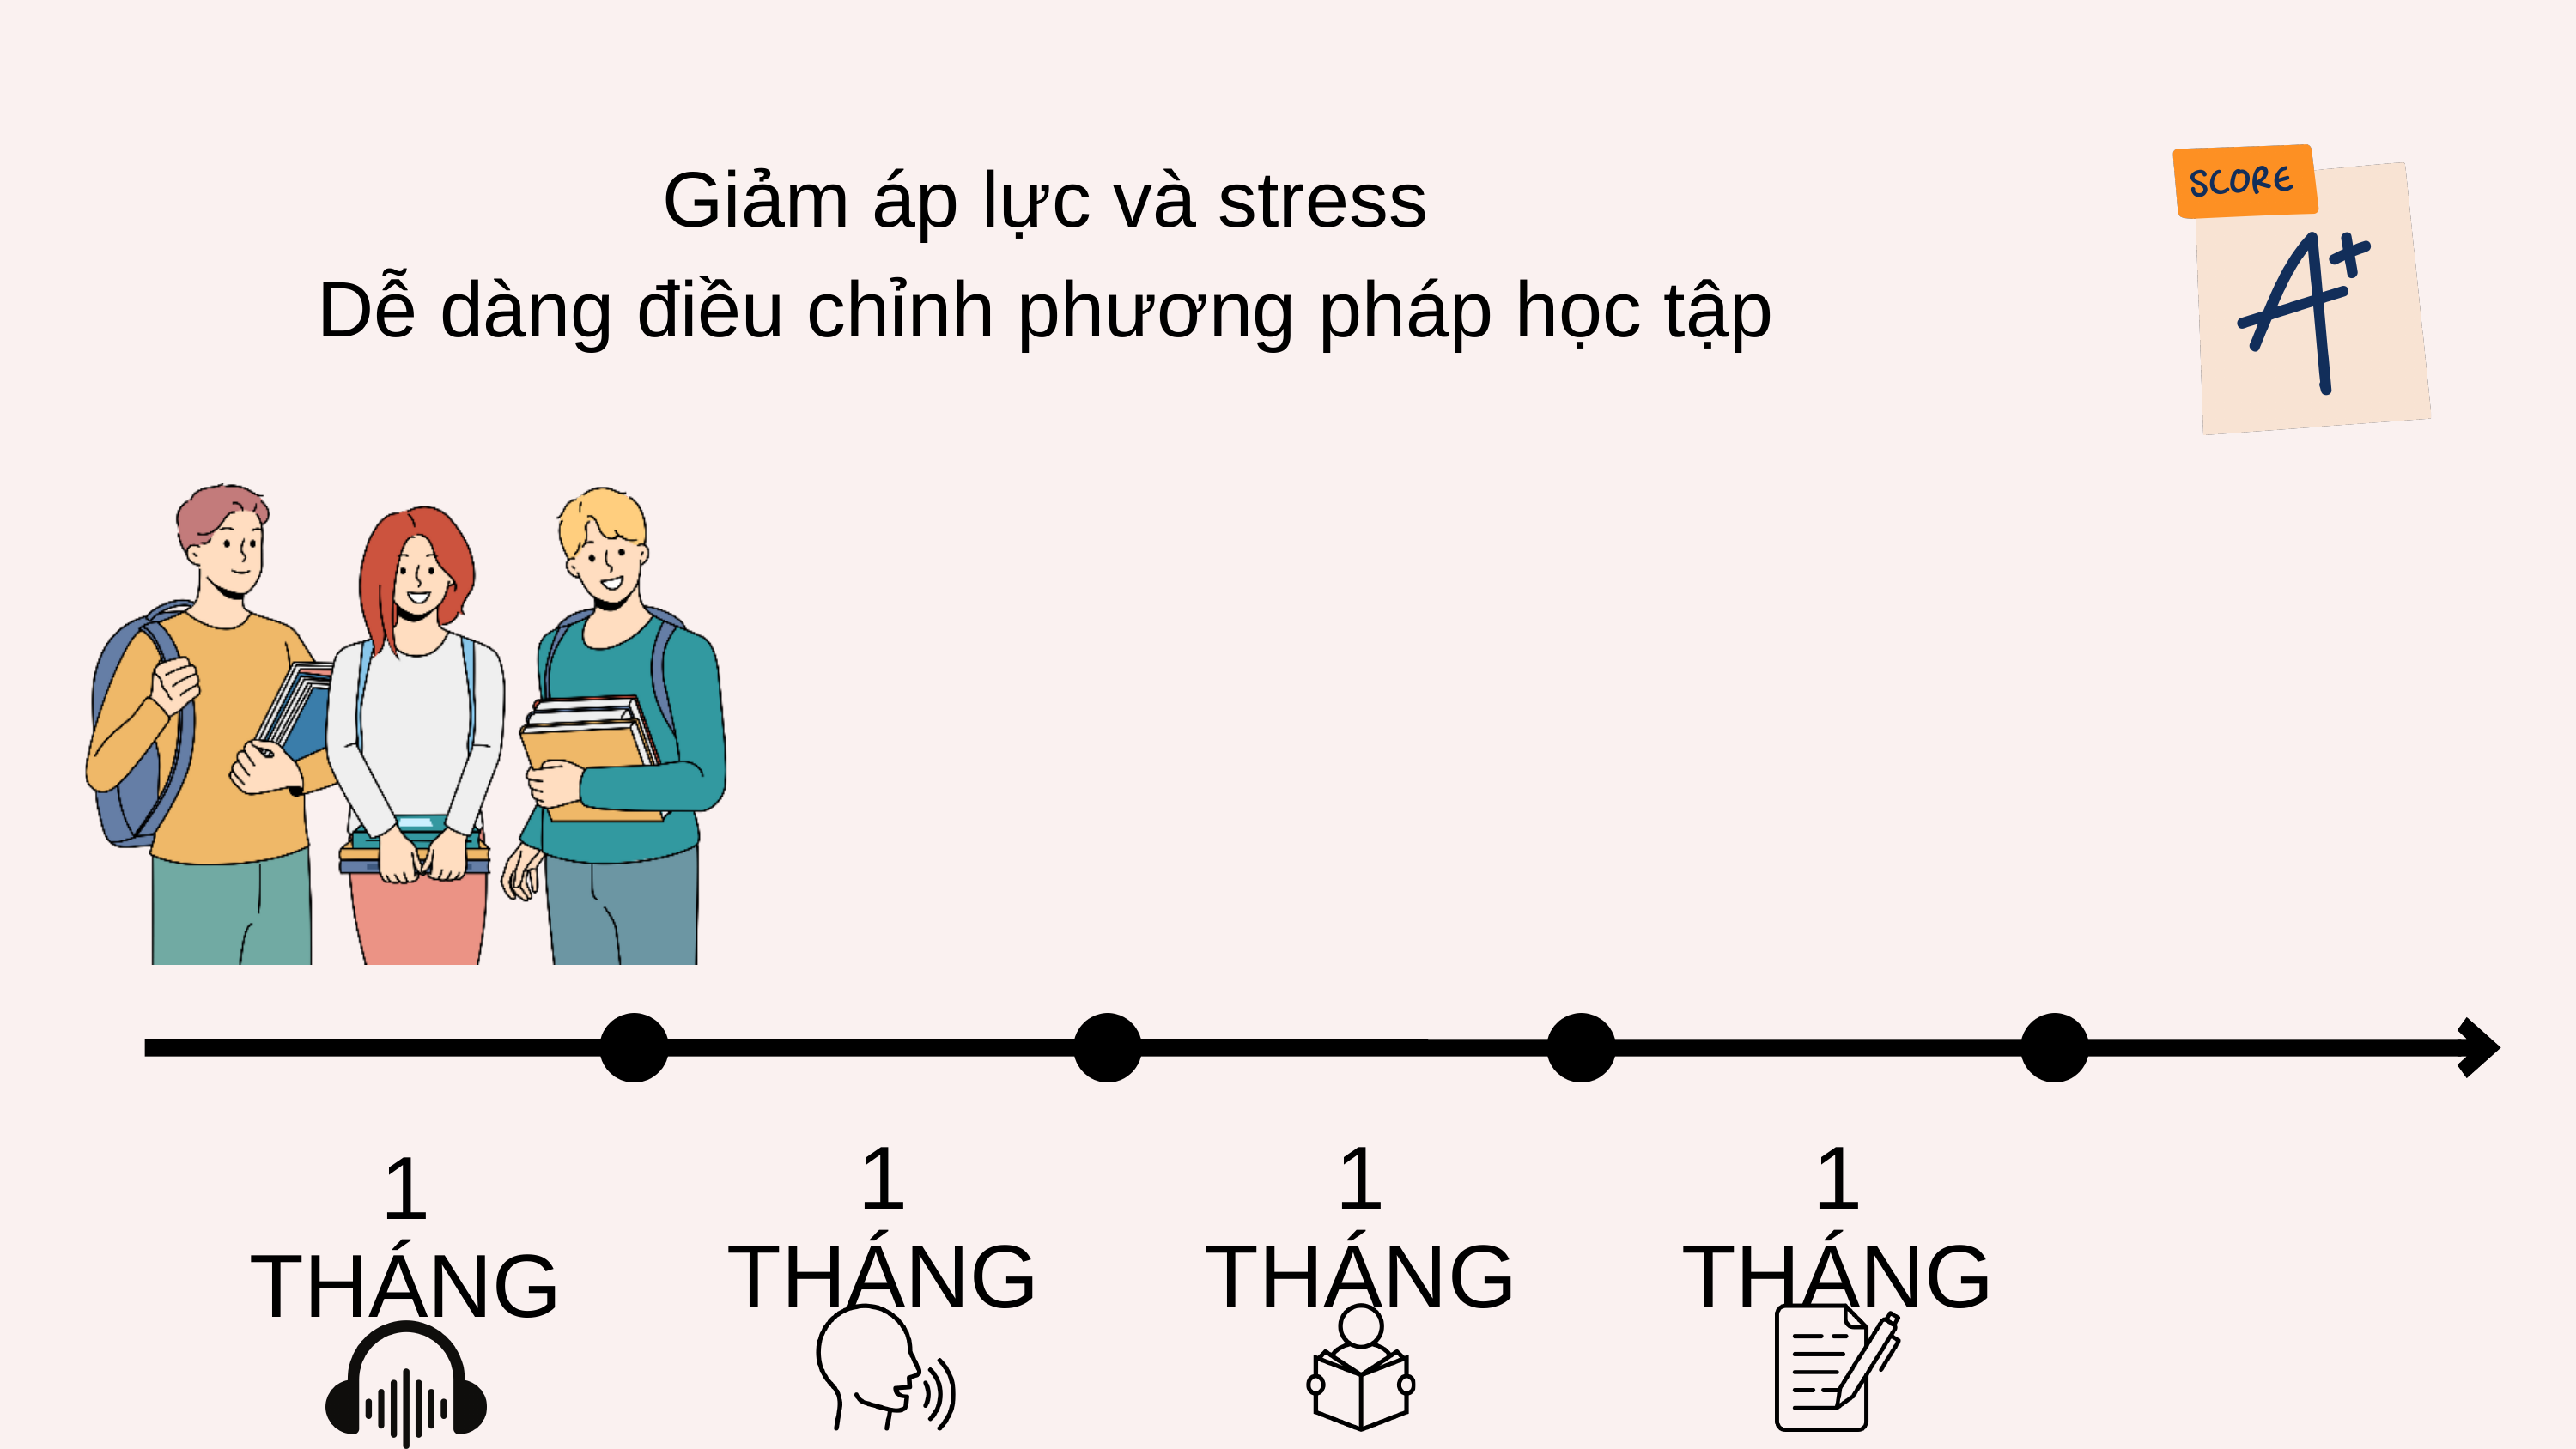

Giảm áp lực và stress
Dễ dàng điều chỉnh phương pháp học tập

1 THÁNG
1 THÁNG
1 THÁNG
1 THÁNG